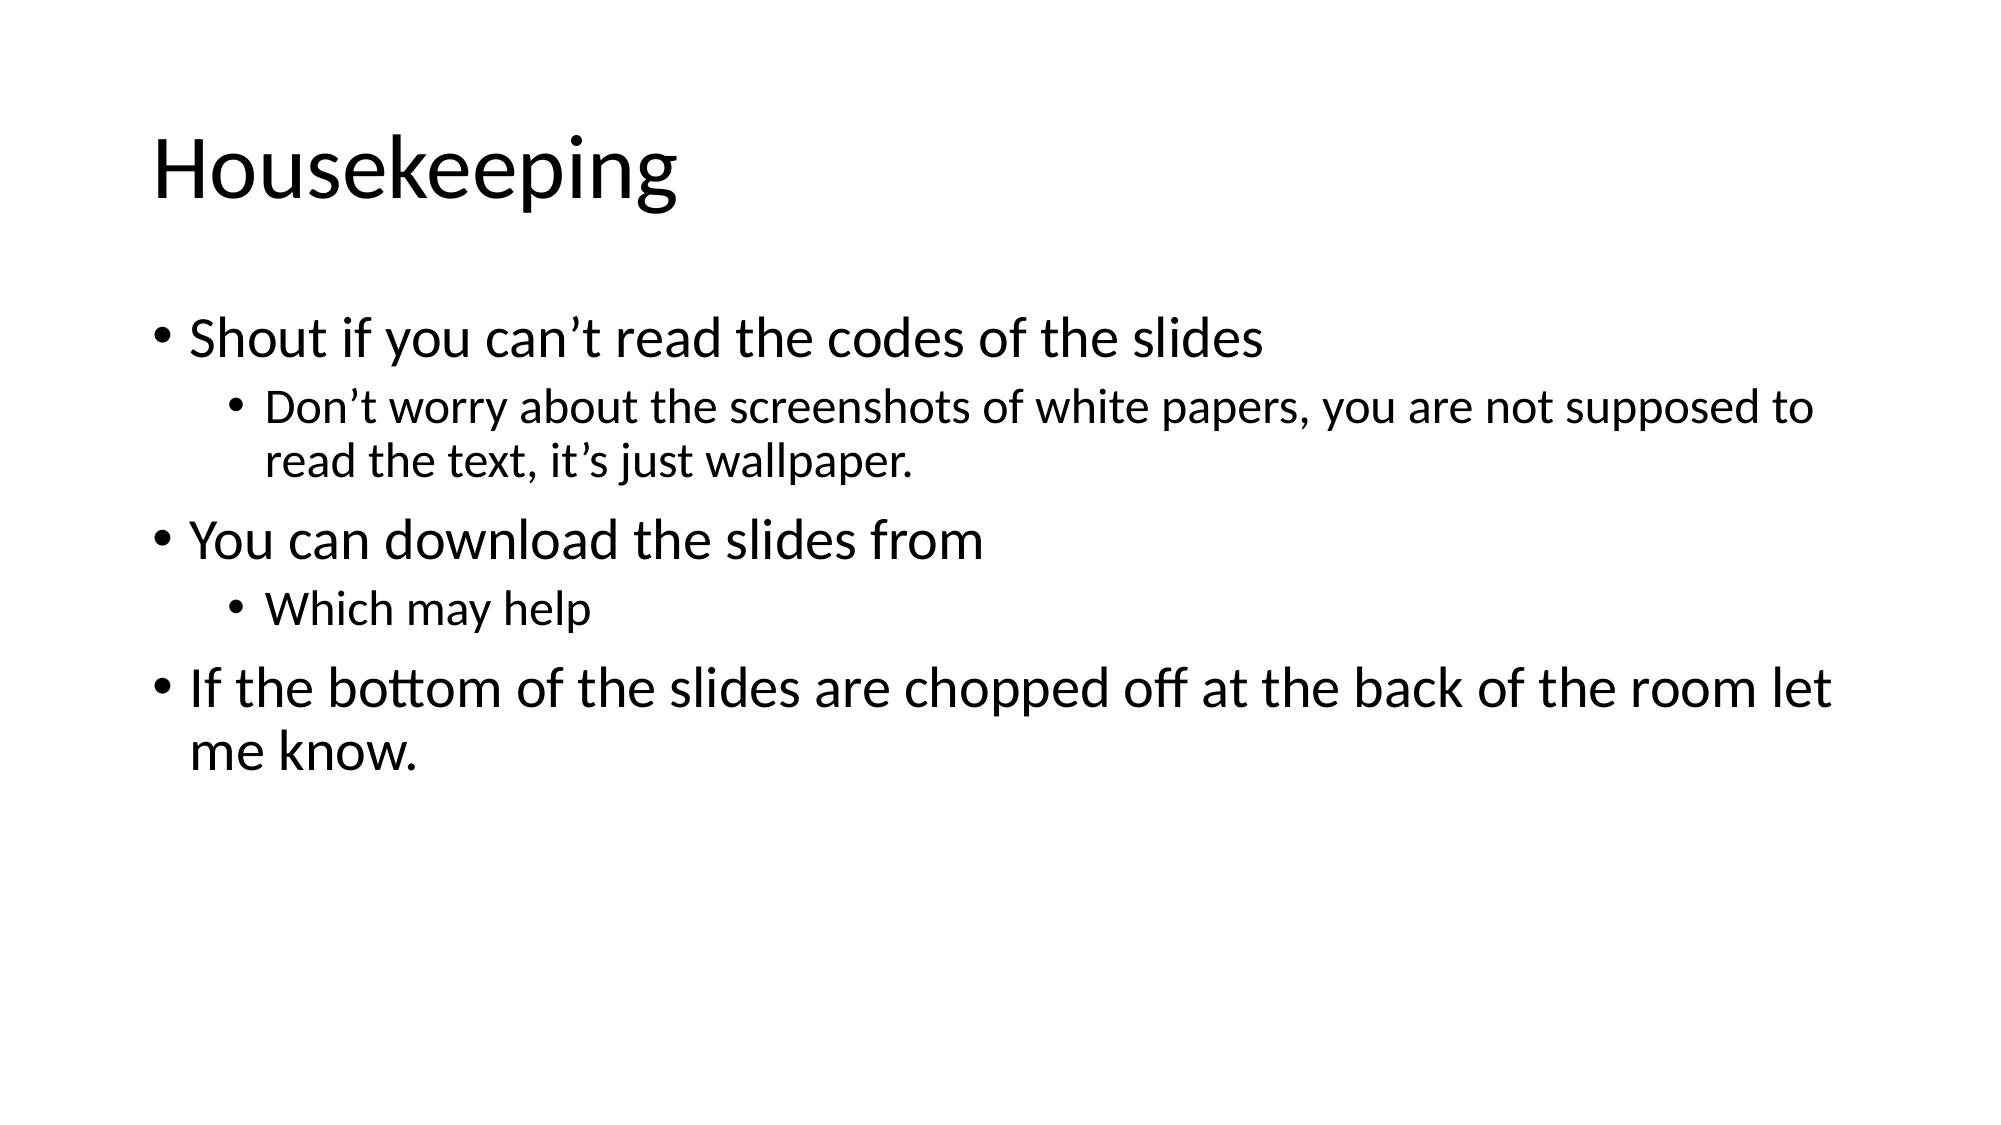

# Housekeeping
Shout if you can’t read the codes of the slides
Don’t worry about the screenshots of white papers, you are not supposed to read the text, it’s just wallpaper.
You can download the slides from
Which may help
If the bottom of the slides are chopped off at the back of the room let me know.